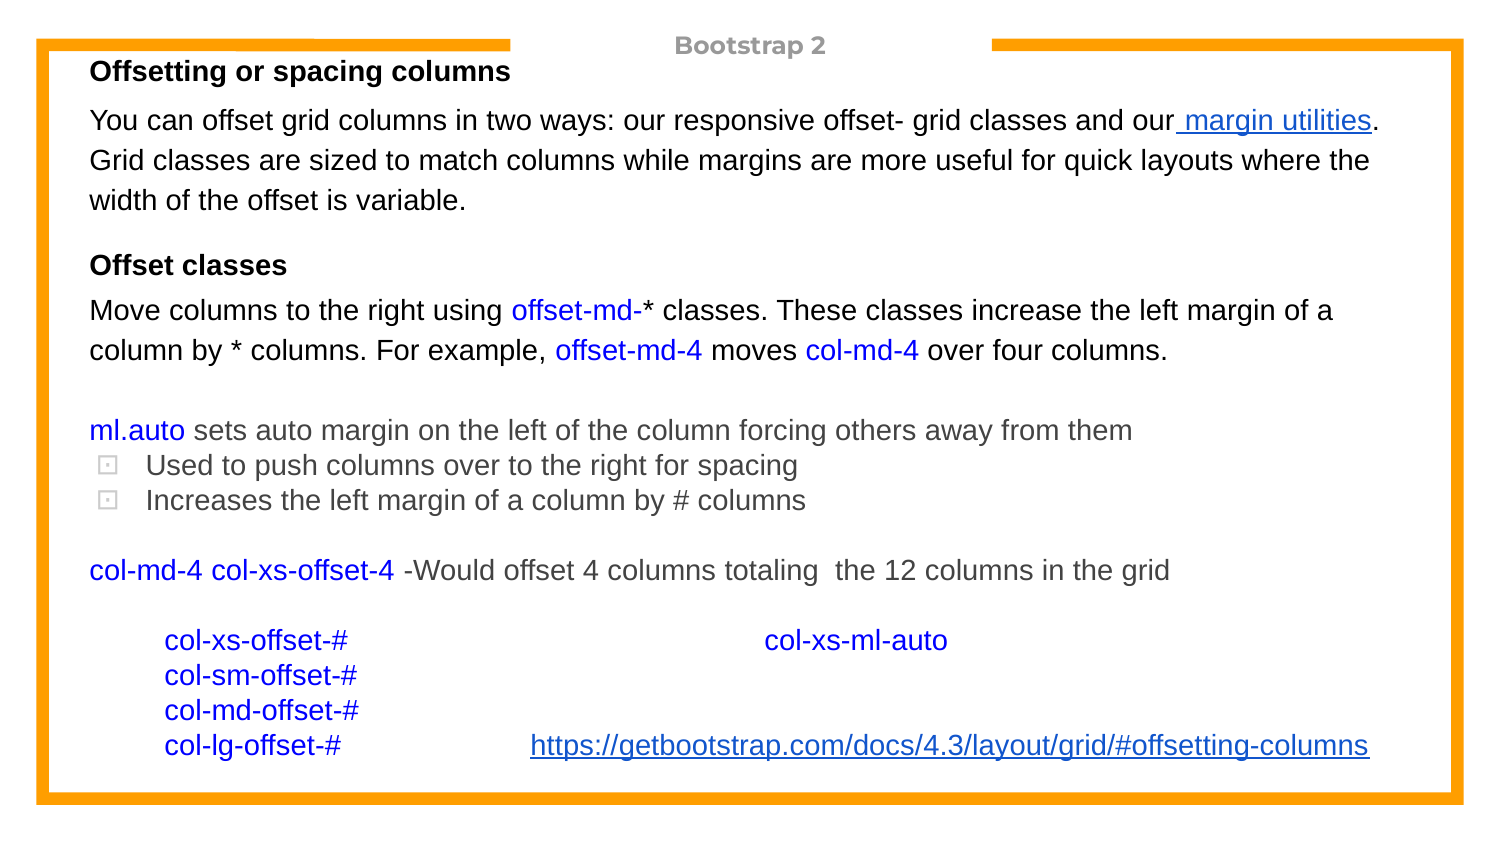

# Bootstrap 2
Offsetting or spacing columns
You can offset grid columns in two ways: our responsive offset- grid classes and our margin utilities. Grid classes are sized to match columns while margins are more useful for quick layouts where the width of the offset is variable.
Offset classes
Move columns to the right using offset-md-* classes. These classes increase the left margin of a column by * columns. For example, offset-md-4 moves col-md-4 over four columns.

ml.auto sets auto margin on the left of the column forcing others away from them
Used to push columns over to the right for spacing
Increases the left margin of a column by # columns

col-md-4 col-xs-offset-4 -Would offset 4 columns totaling  the 12 columns in the grid

col-xs-offset-# 			col-xs-ml-auto
col-sm-offset-#
col-md-offset-#
col-lg-offset-#	        https://getbootstrap.com/docs/4.3/layout/grid/#offsetting-columns